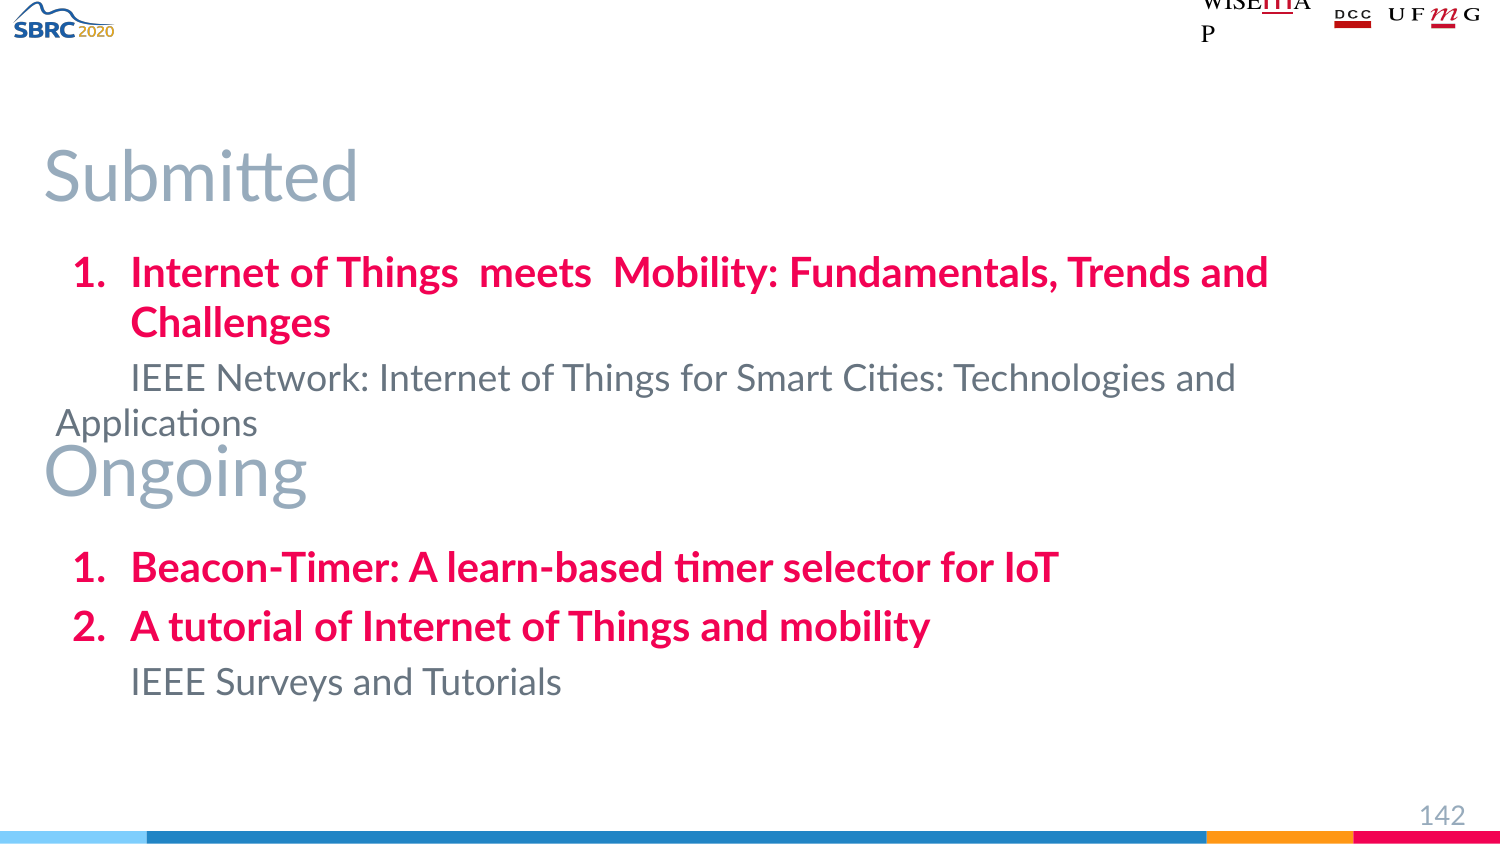

# Submitted
Internet of Things  meets  Mobility: Fundamentals, Trends and Challenges
IEEE Network: Internet of Things for Smart Cities: Technologies and Applications
Ongoing
Beacon-Timer: A learn-based timer selector for IoT
A tutorial of Internet of Things and mobility
IEEE Surveys and Tutorials
142